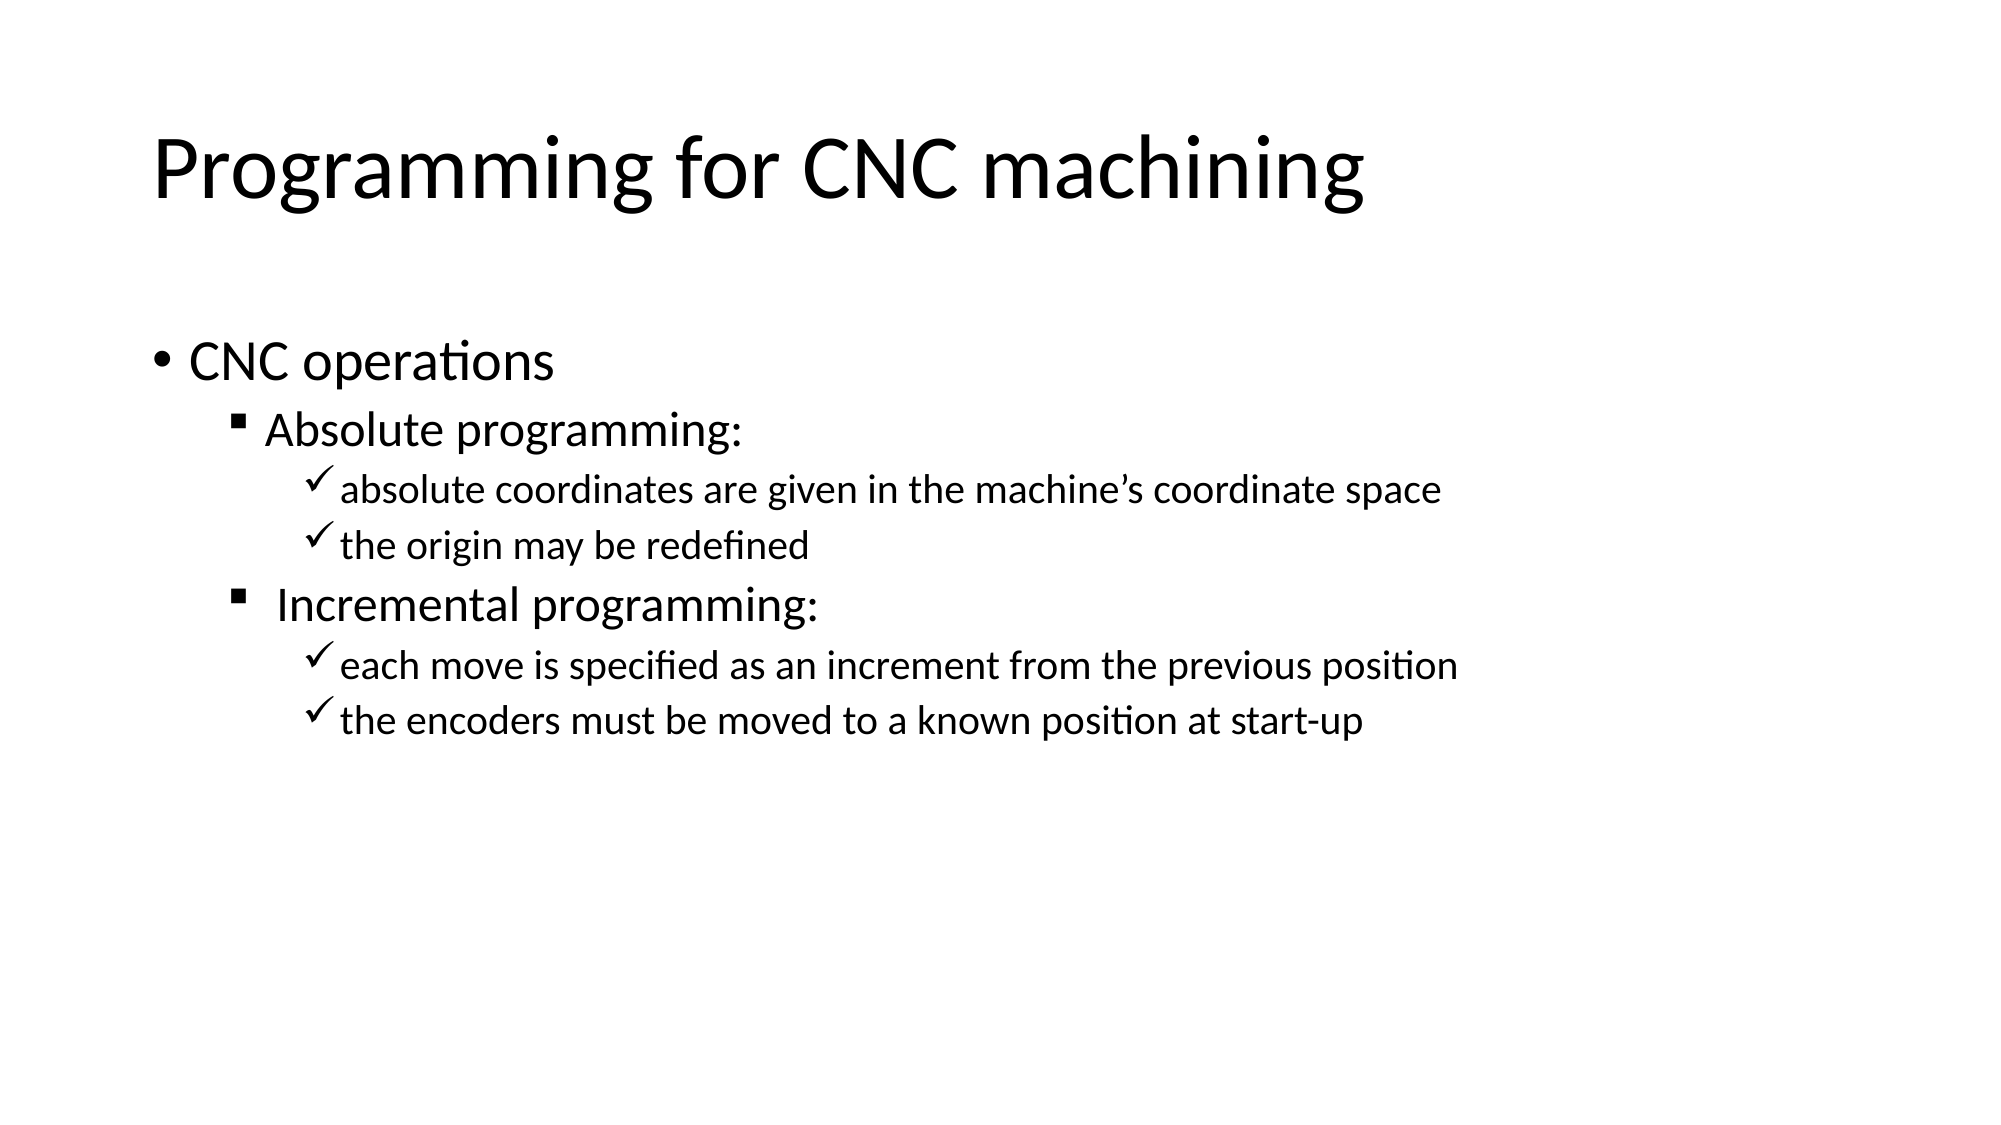

# Programming for CNC machining
CNC operations
Absolute programming:
absolute coordinates are given in the machine’s coordinate space
the origin may be redefined
 Incremental programming:
each move is specified as an increment from the previous position
the encoders must be moved to a known position at start-up